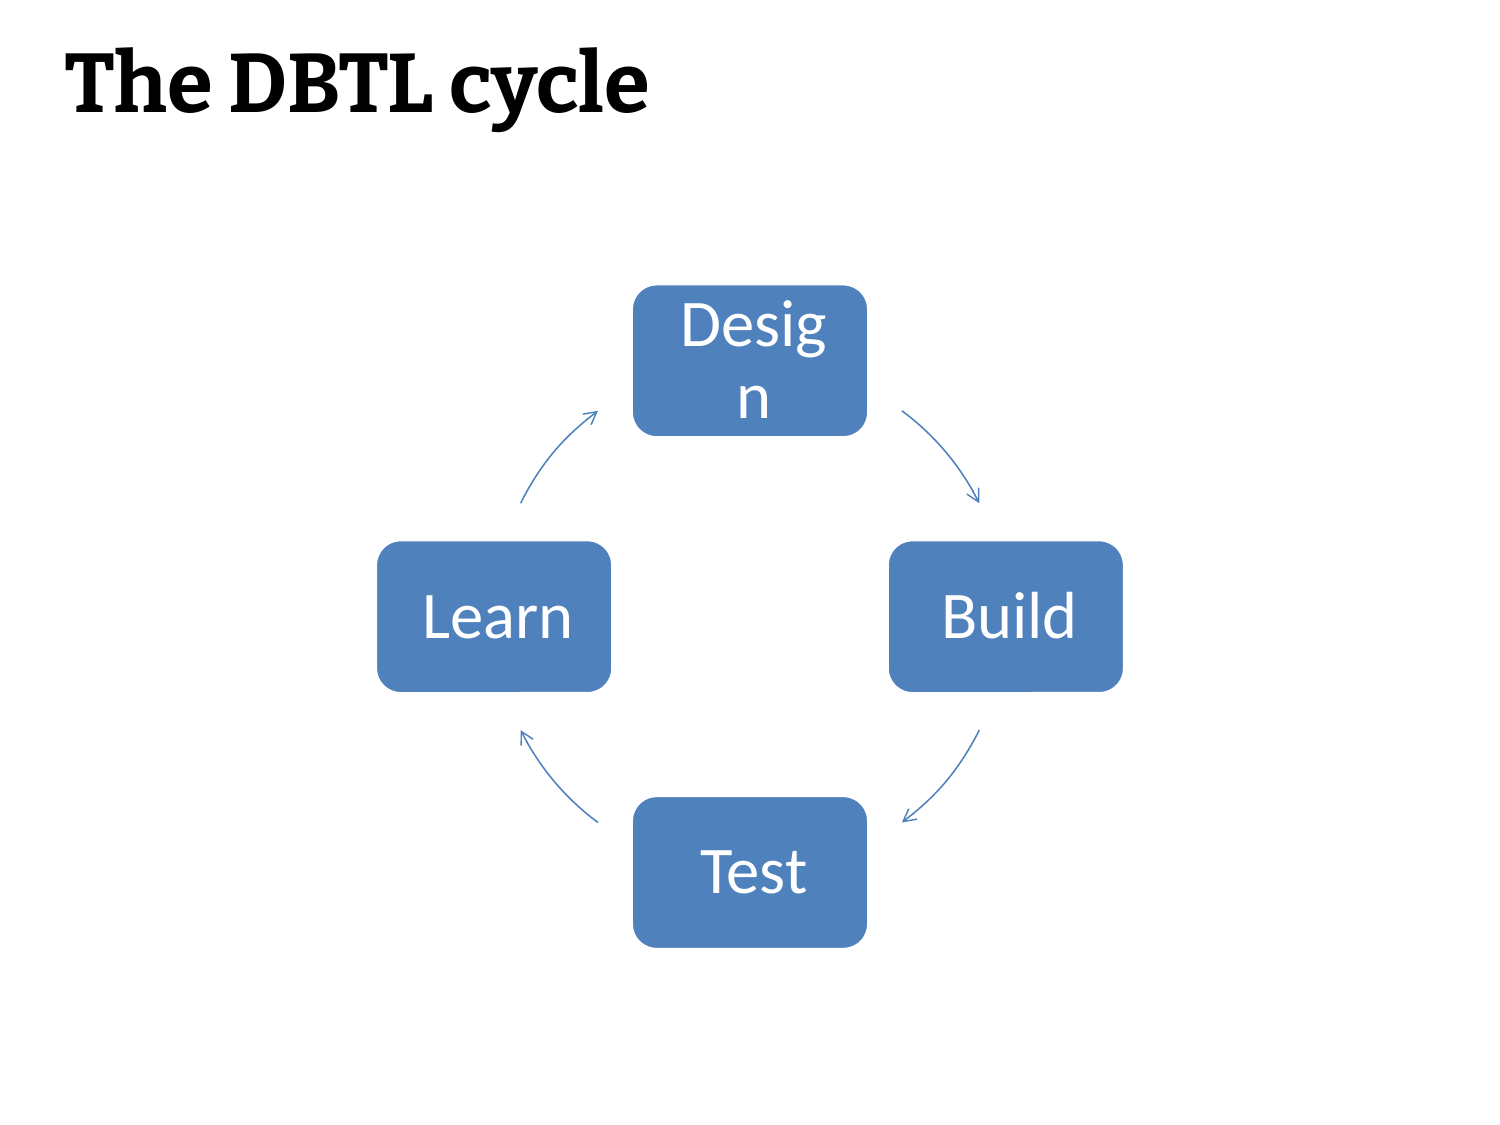

The DBTL cycle
Design
Build
Test
Learn